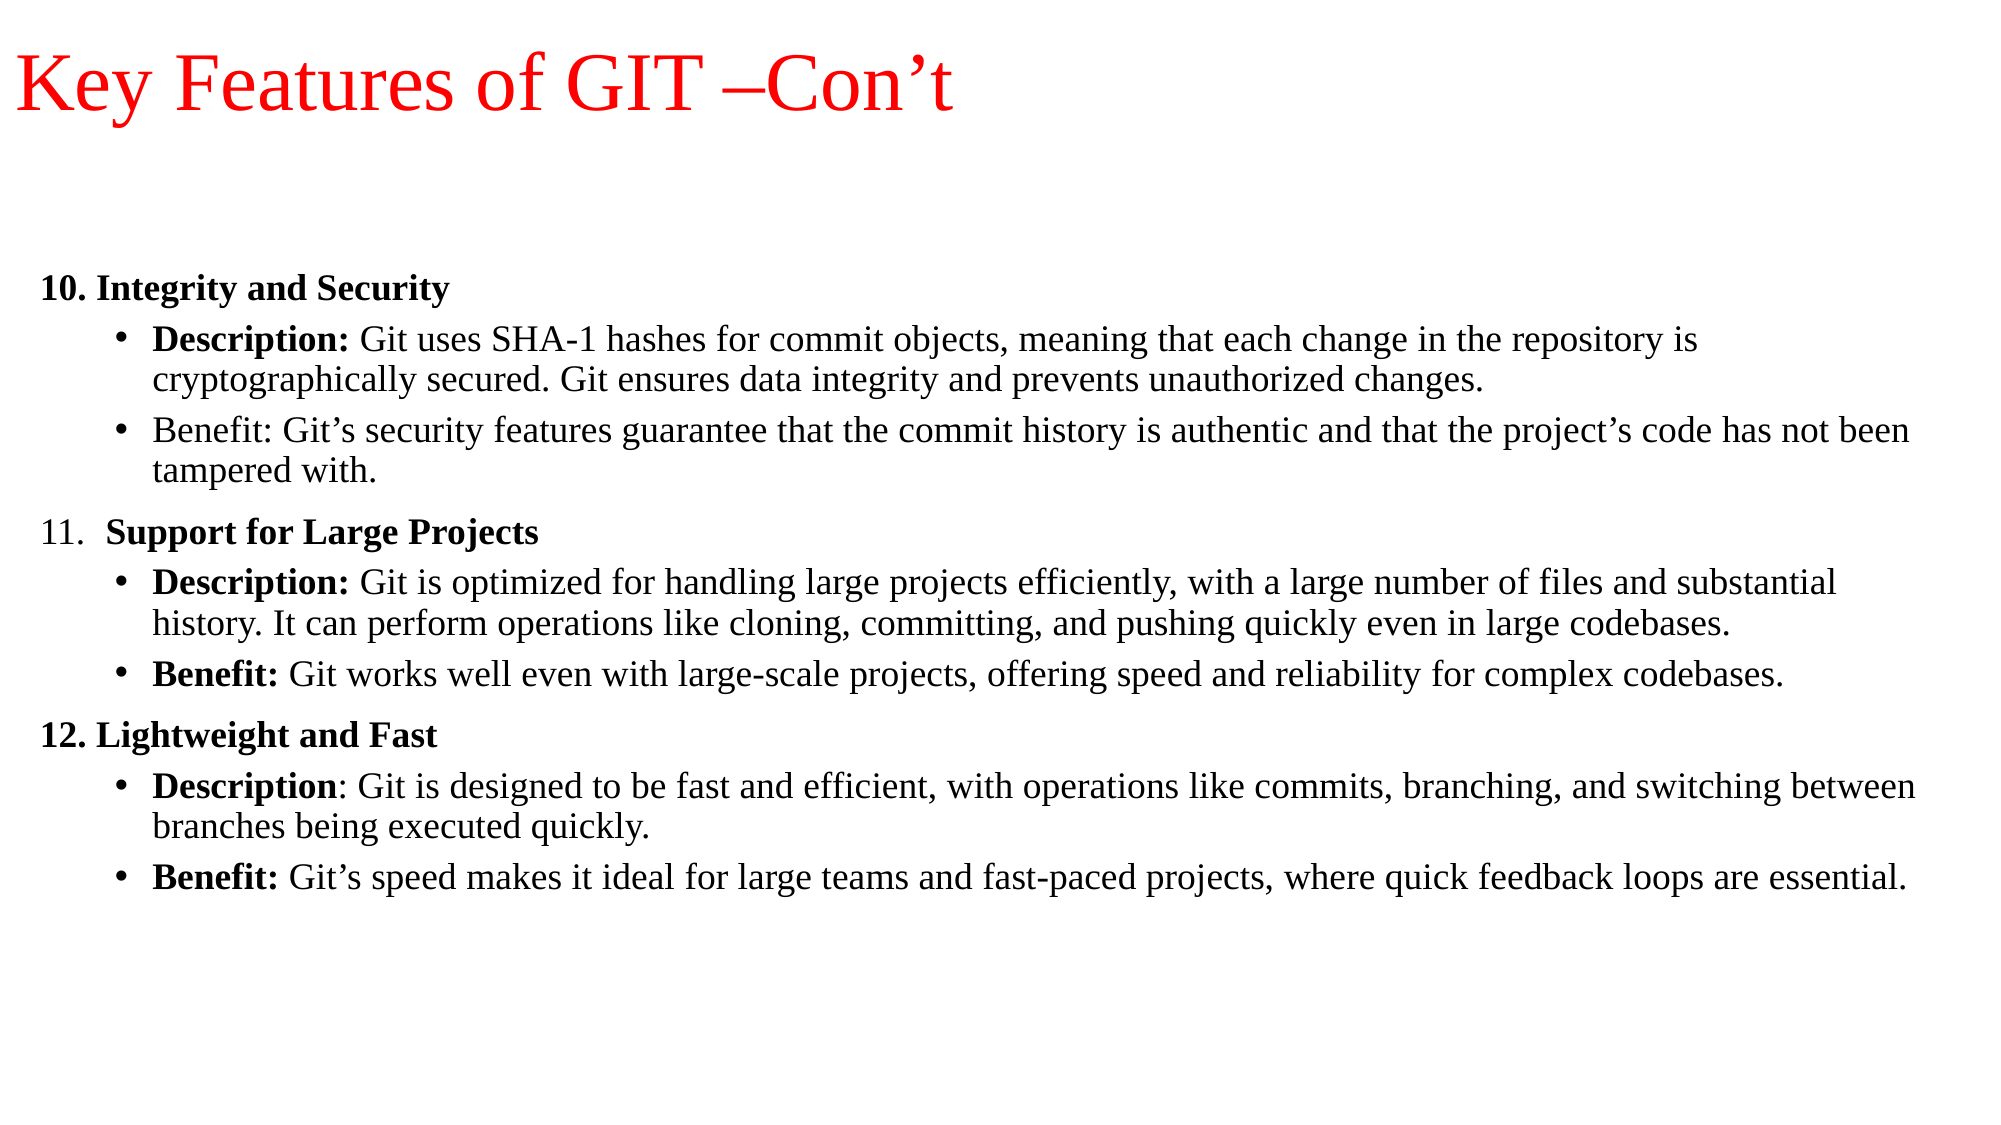

# Key Features of GIT –Con’t

Integrity and Security
Description: Git uses SHA-1 hashes for commit objects, meaning that each change in the repository is cryptographically secured. Git ensures data integrity and prevents unauthorized changes.
Benefit: Git’s security features guarantee that the commit history is authentic and that the project’s code has not been tampered with.
 Support for Large Projects
Description: Git is optimized for handling large projects efficiently, with a large number of files and substantial history. It can perform operations like cloning, committing, and pushing quickly even in large codebases.
Benefit: Git works well even with large-scale projects, offering speed and reliability for complex codebases.
Lightweight and Fast
Description: Git is designed to be fast and efficient, with operations like commits, branching, and switching between branches being executed quickly.
Benefit: Git’s speed makes it ideal for large teams and fast-paced projects, where quick feedback loops are essential.